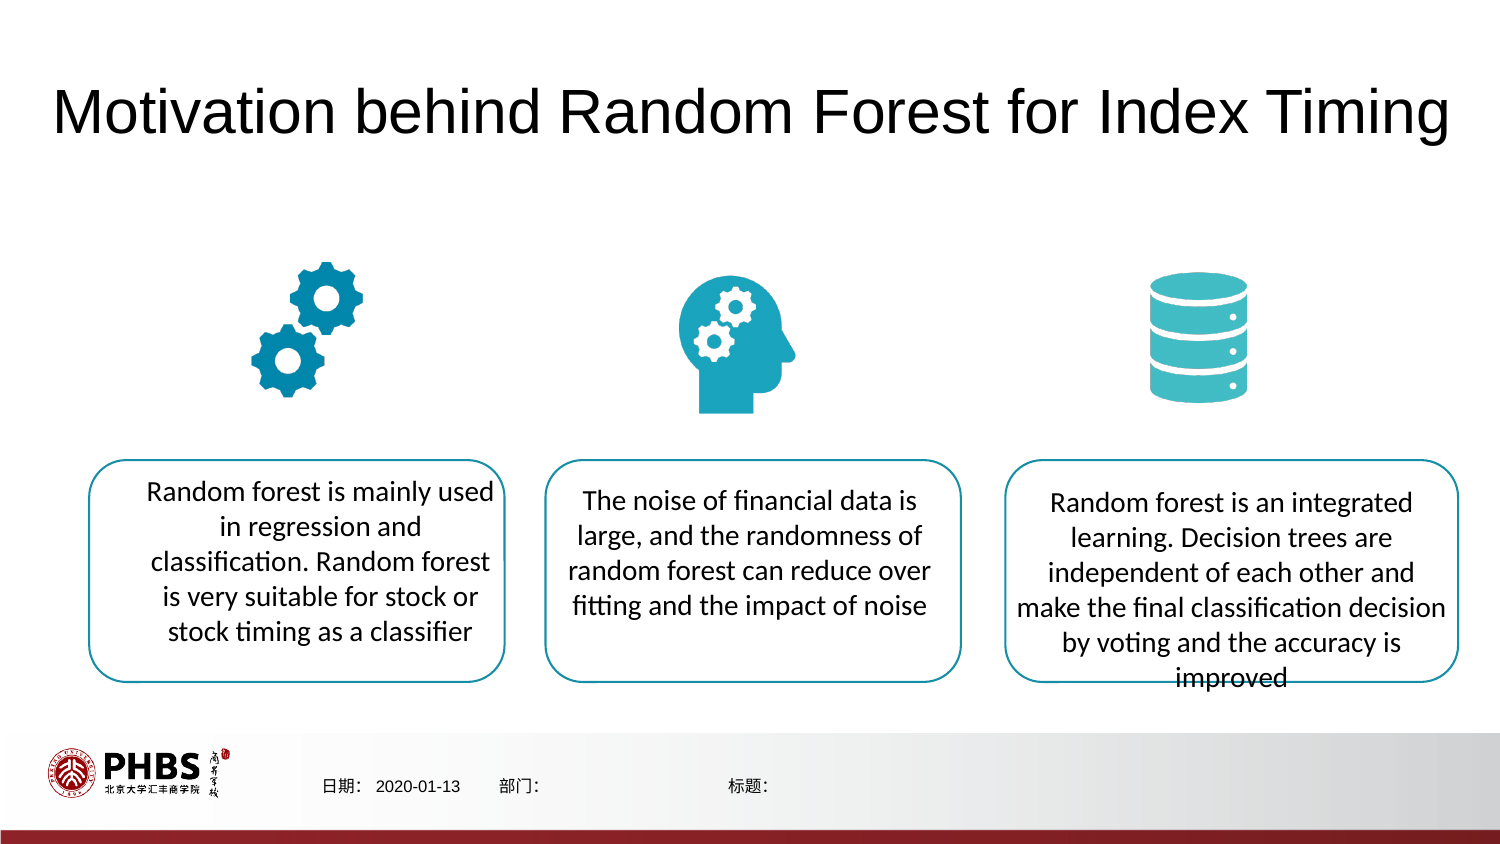

Random forest is mainly used in regression and classification. Random forest is very suitable for stock or stock timing as a classifier
The noise of financial data is large, and the randomness of random forest can reduce over fitting and the impact of noise
Random forest is an integrated learning. Decision trees are independent of each other and make the final classification decision by voting and the accuracy is improved
Motivation behind Random Forest for Index Timing